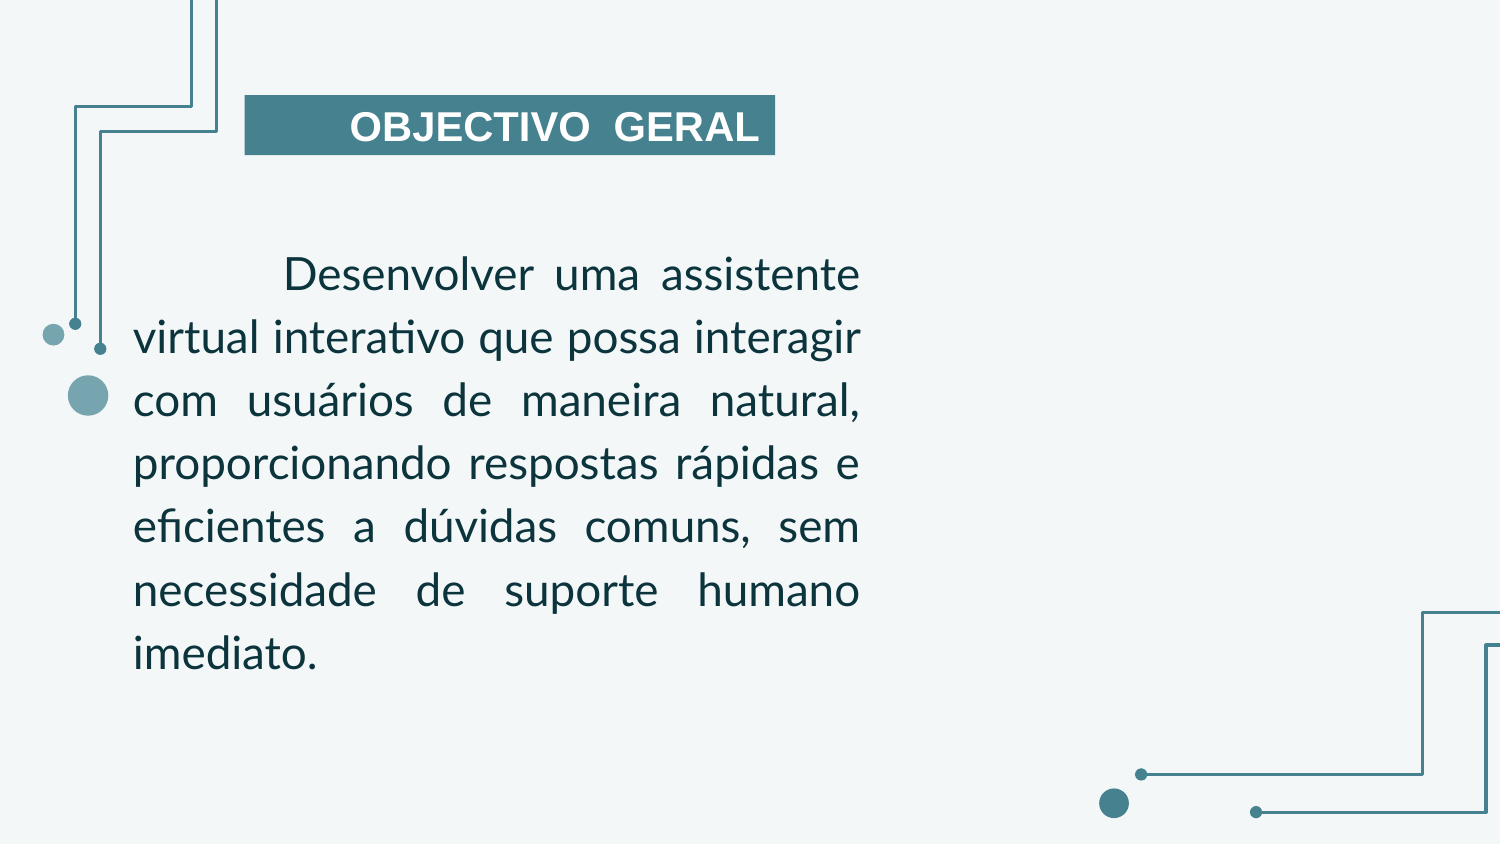

# OBJECTIVO  GERAL
	Desenvolver uma assistente virtual interativo que possa interagir com usuários de maneira natural, proporcionando respostas rápidas e eficientes a dúvidas comuns, sem necessidade de suporte humano imediato.